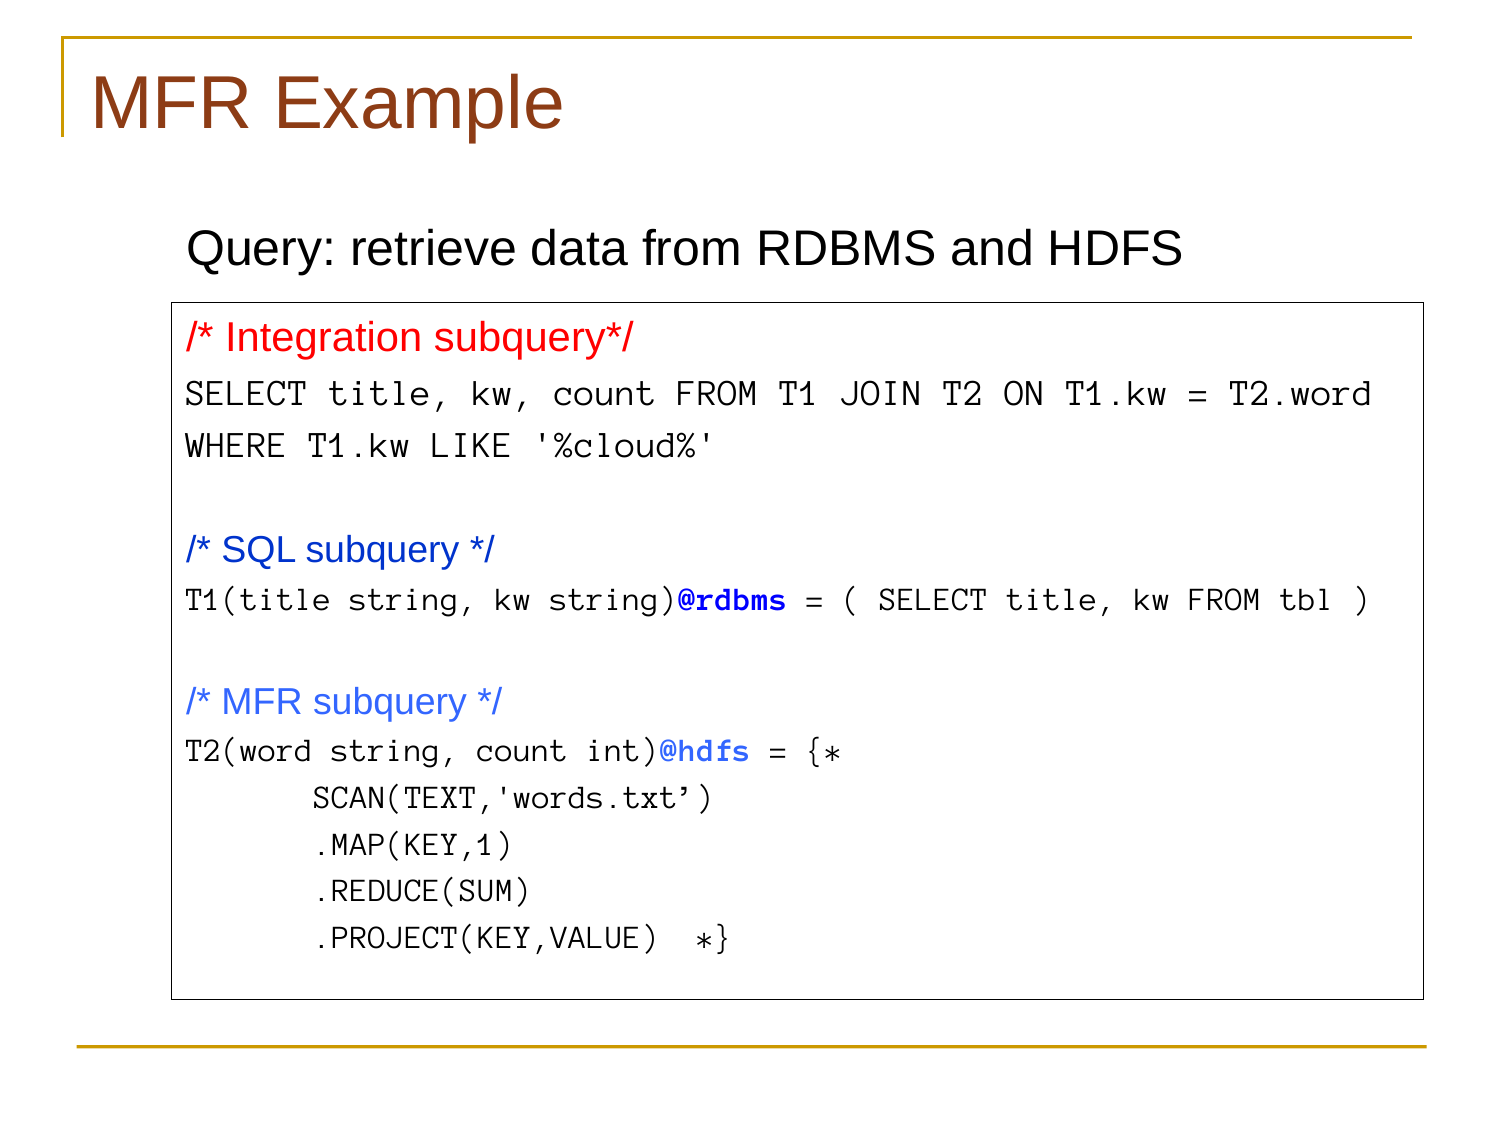

# MFR Example
Query: retrieve data from RDBMS and HDFS
/* Integration subquery*/
SELECT title, kw, count FROM T1 JOIN T2 ON T1.kw = T2.word
WHERE T1.kw LIKE '%cloud%'

/* SQL subquery */
T1(title string, kw string)@rdbms = ( SELECT title, kw FROM tbl )

/* MFR subquery */
T2(word string, count int)@hdfs = {*
       SCAN(TEXT,'words.txt’)
       .MAP(KEY,1)
       .REDUCE(SUM)
       .PROJECT(KEY,VALUE)  *}